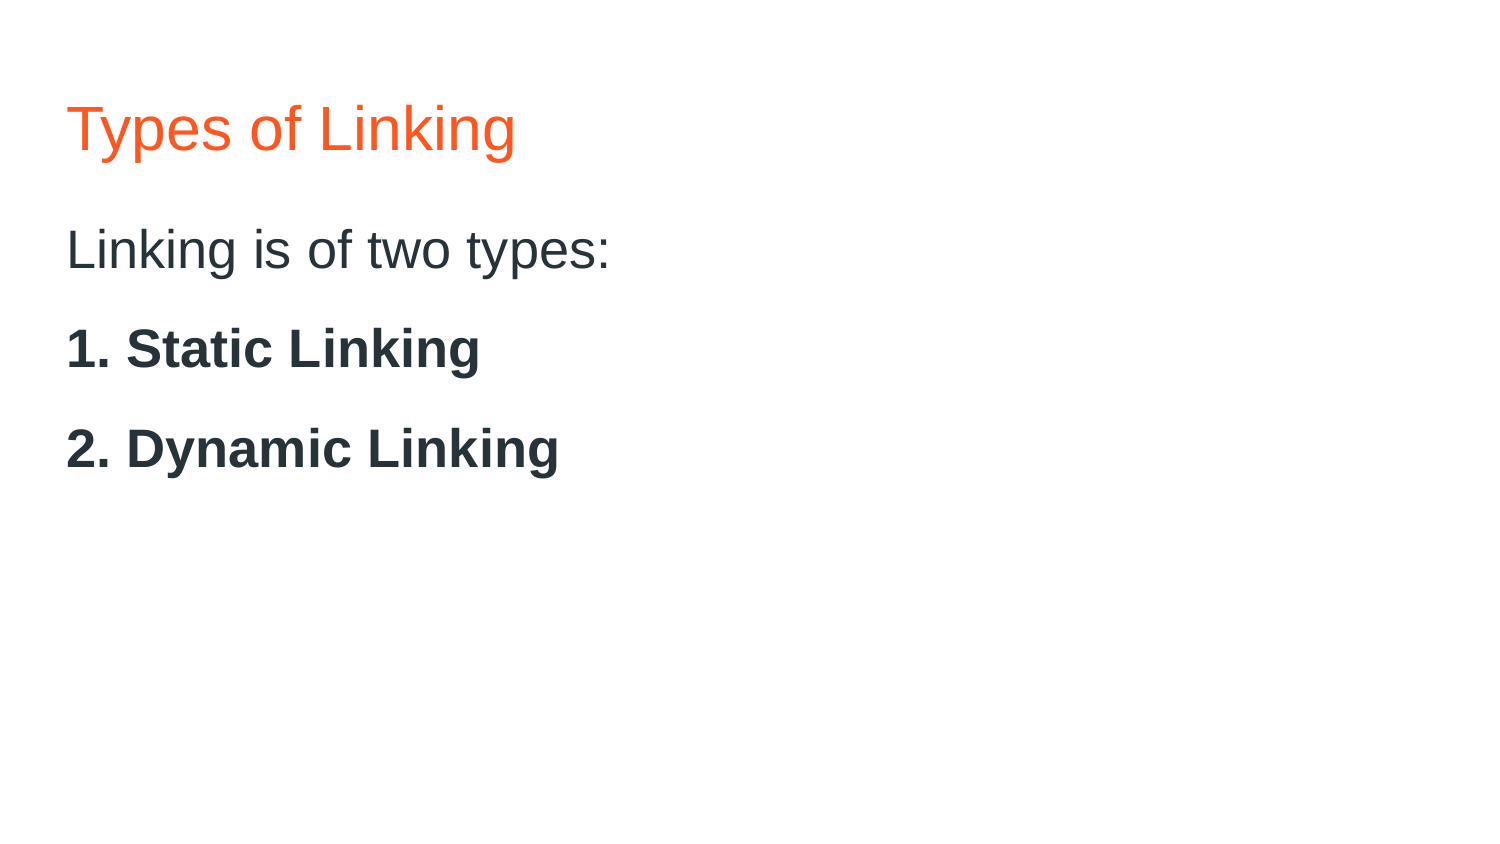

# Types of Linking
Linking is of two types:
1. Static Linking
2. Dynamic Linking